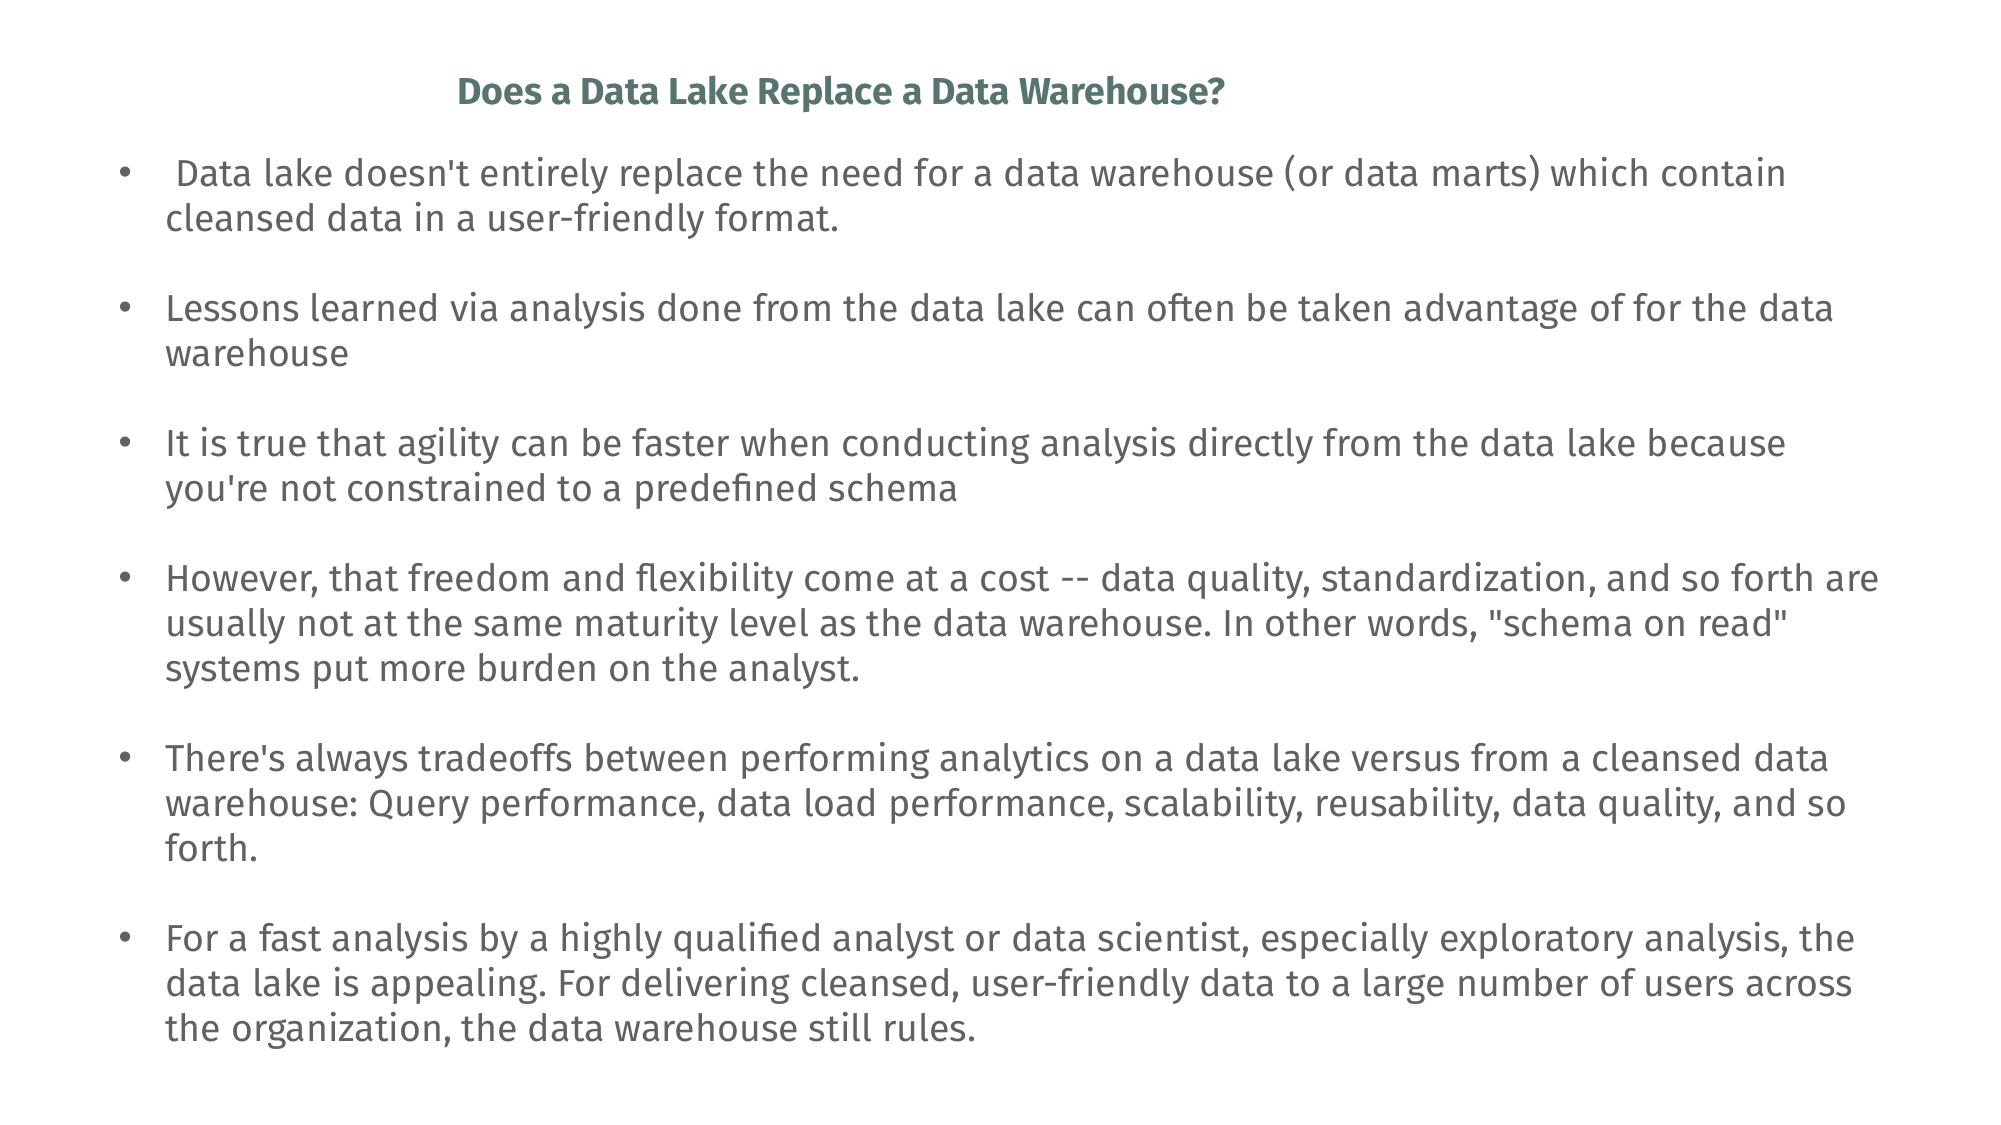

Does a Data Lake Replace a Data Warehouse?
 Data lake doesn't entirely replace the need for a data warehouse (or data marts) which contain cleansed data in a user-friendly format.

Lessons learned via analysis done from the data lake can often be taken advantage of for the data warehouse

It is true that agility can be faster when conducting analysis directly from the data lake because you're not constrained to a predefined schema

However, that freedom and flexibility come at a cost -- data quality, standardization, and so forth are usually not at the same maturity level as the data warehouse. In other words, "schema on read" systems put more burden on the analyst.

There's always tradeoffs between performing analytics on a data lake versus from a cleansed data warehouse: Query performance, data load performance, scalability, reusability, data quality, and so forth.

For a fast analysis by a highly qualified analyst or data scientist, especially exploratory analysis, the data lake is appealing. For delivering cleansed, user-friendly data to a large number of users across the organization, the data warehouse still rules.